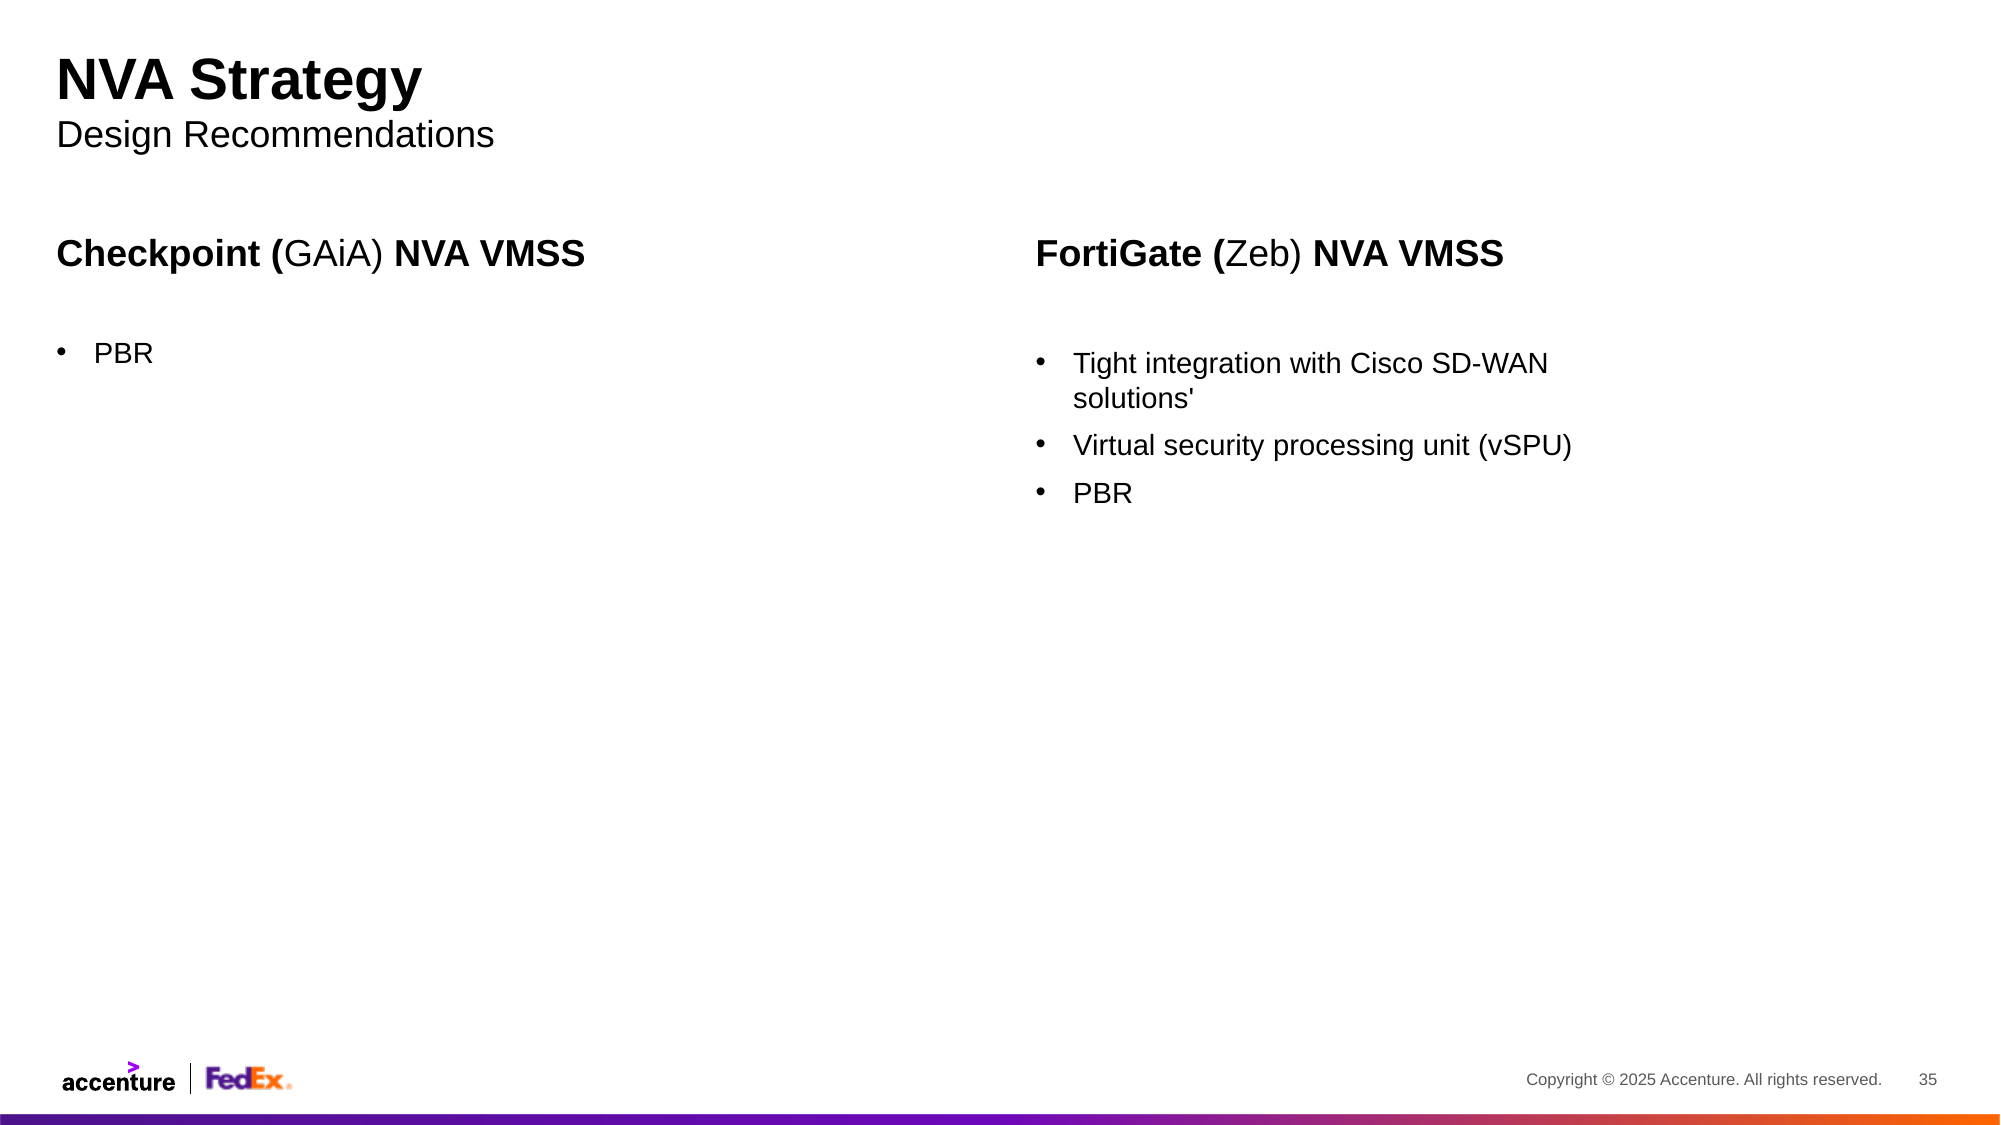

# NVA Strategy
Design Recommendations

Checkpoint (GAiA) NVA VMSS

PBR

FortiGate (Zeb) NVA VMSS

Tight integration with Cisco SD-WAN solutions'
Virtual security processing unit (vSPU)
PBR